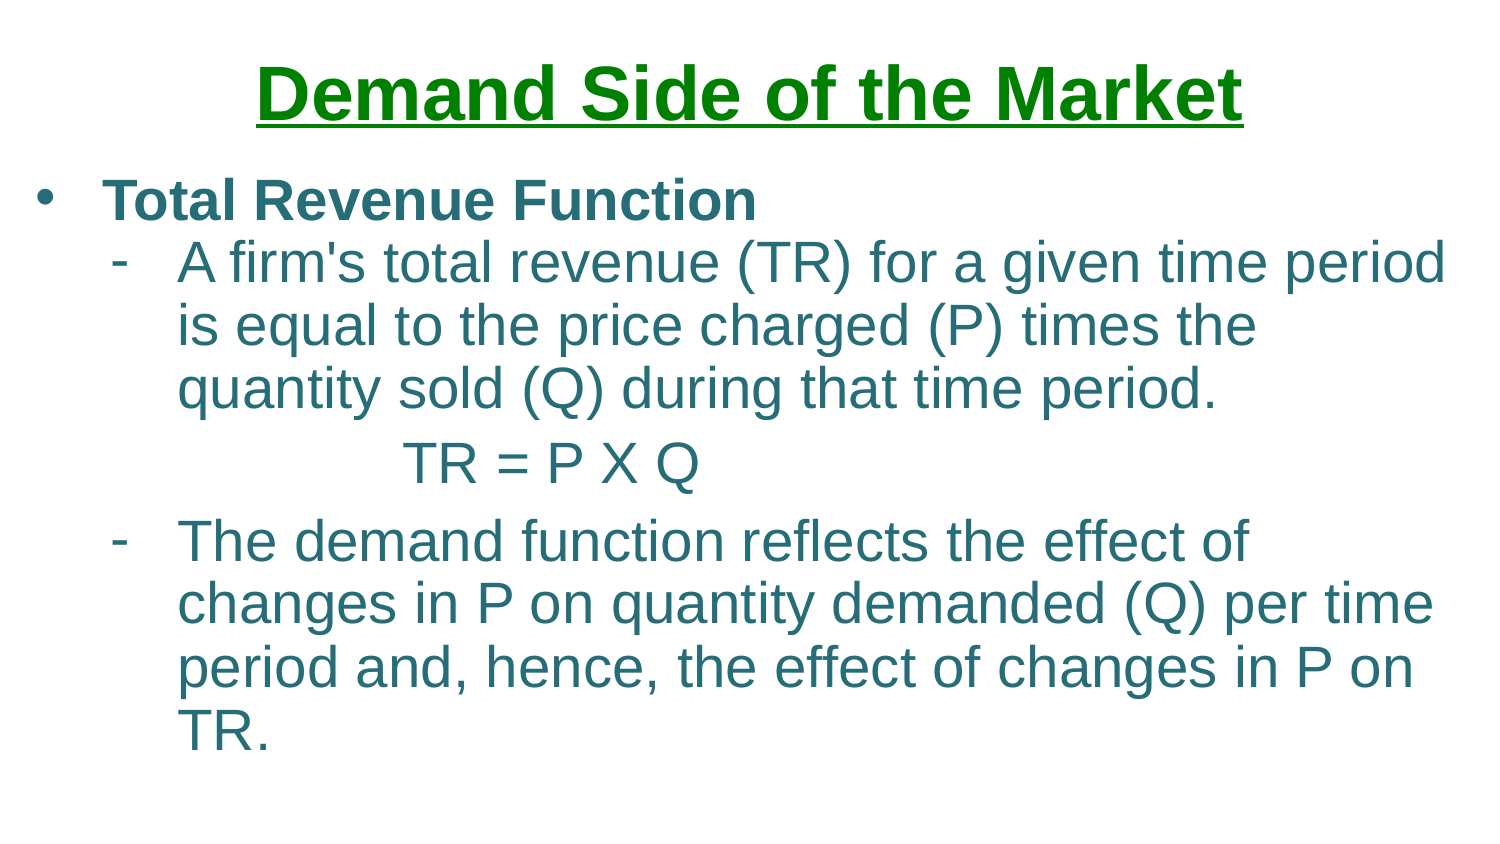

# Demand Side of the Market
Total Revenue Function
A firm's total revenue (TR) for a given time period is equal to the price charged (P) times the quantity sold (Q) during that time period.
TR = P X Q
The demand function reflects the effect of changes in P on quantity demanded (Q) per time period and, hence, the effect of changes in P on TR.